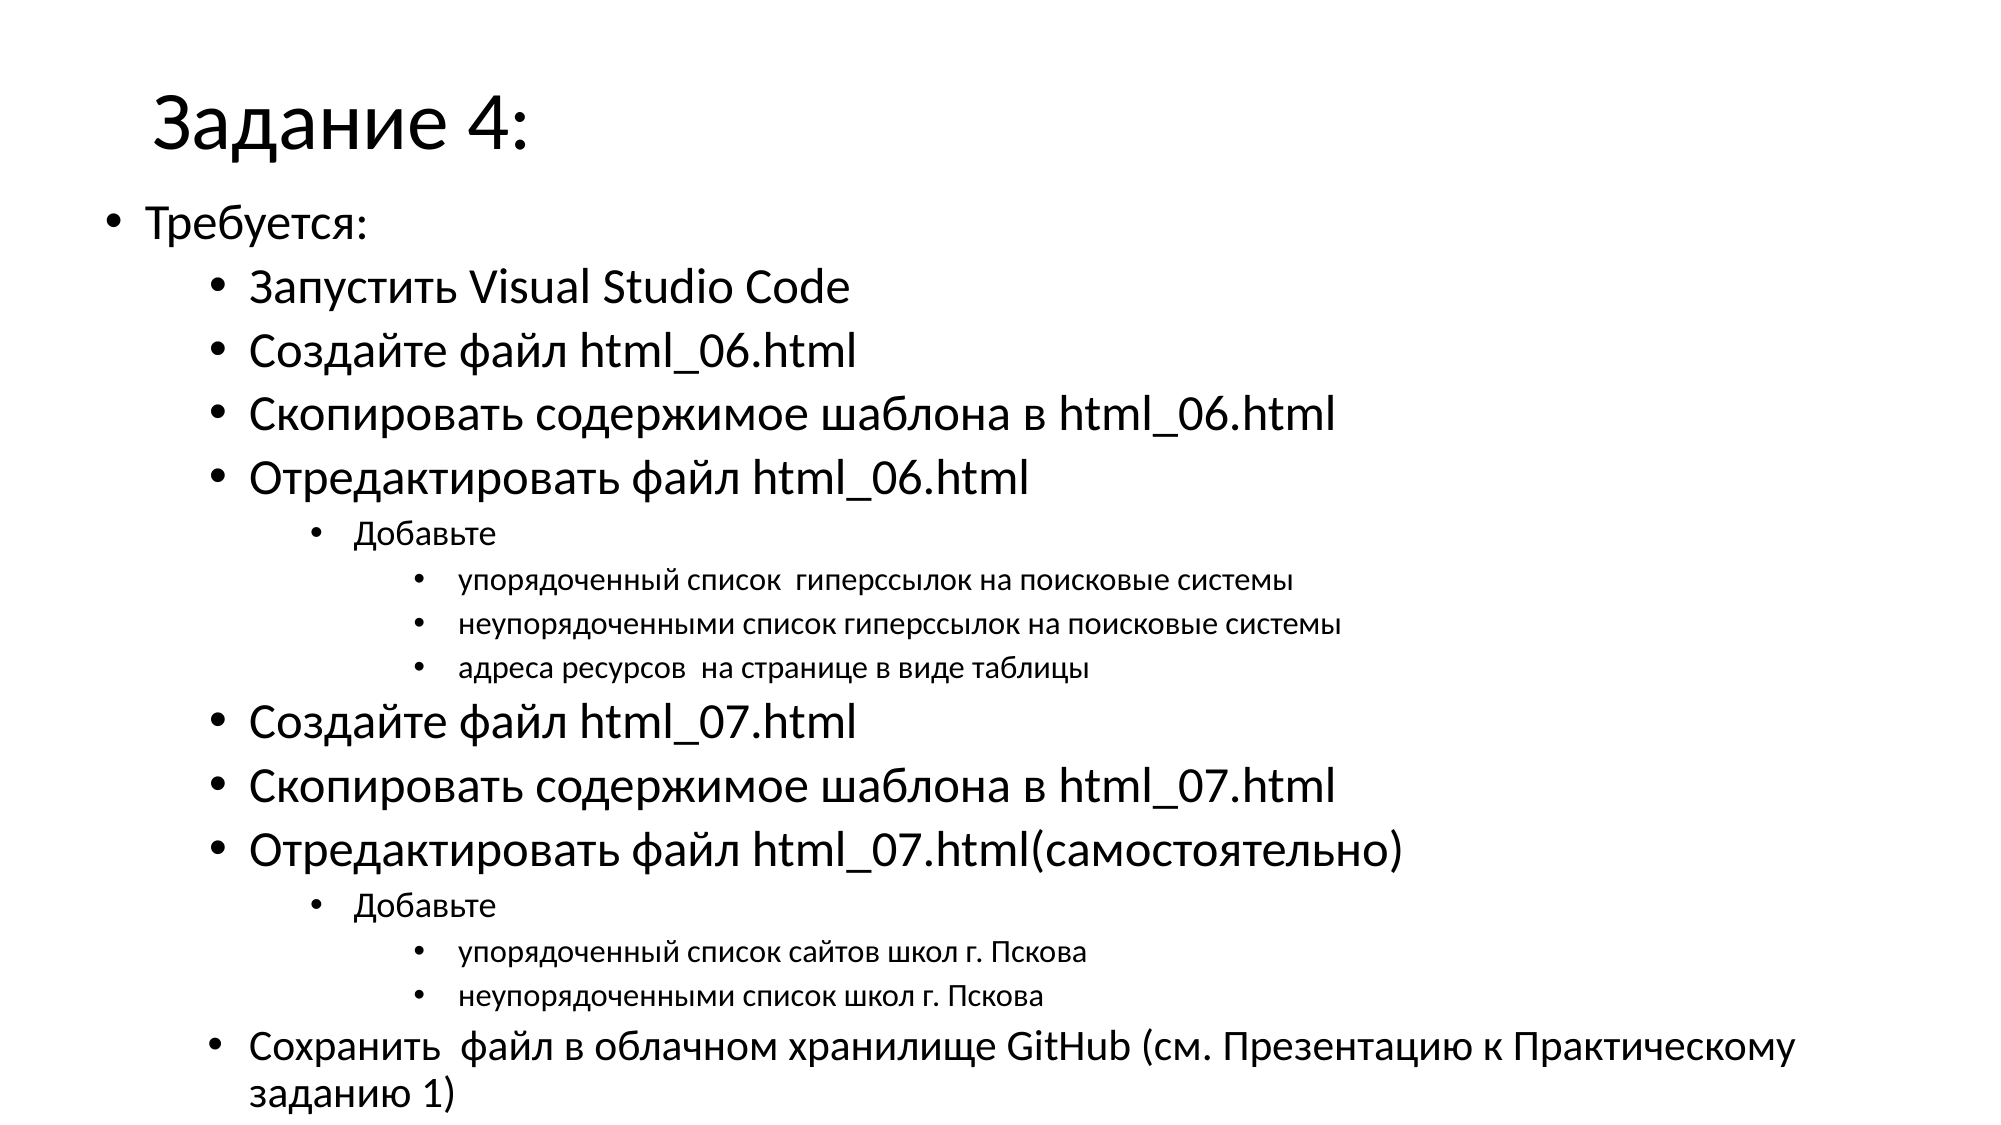

# Задание 4:
Требуется:
Запустить Visual Studio Code
Создайте файл html_06.html
Скопировать содержимое шаблона в html_06.html
Отредактировать файл html_06.html
Добавьте
упорядоченный список  гиперссылок на поисковые системы
неупорядоченными список гиперссылок на поисковые системы
адреса ресурсов  на странице в виде таблицы
Создайте файл html_07.html
Скопировать содержимое шаблона в html_07.html
Отредактировать файл html_07.html(самостоятельно)
Добавьте
упорядоченный список сайтов школ г. Пскова
неупорядоченными список школ г. Пскова
Сохранить  файл в облачном хранилище GitHub (см. Презентацию к Практическому заданию 1)